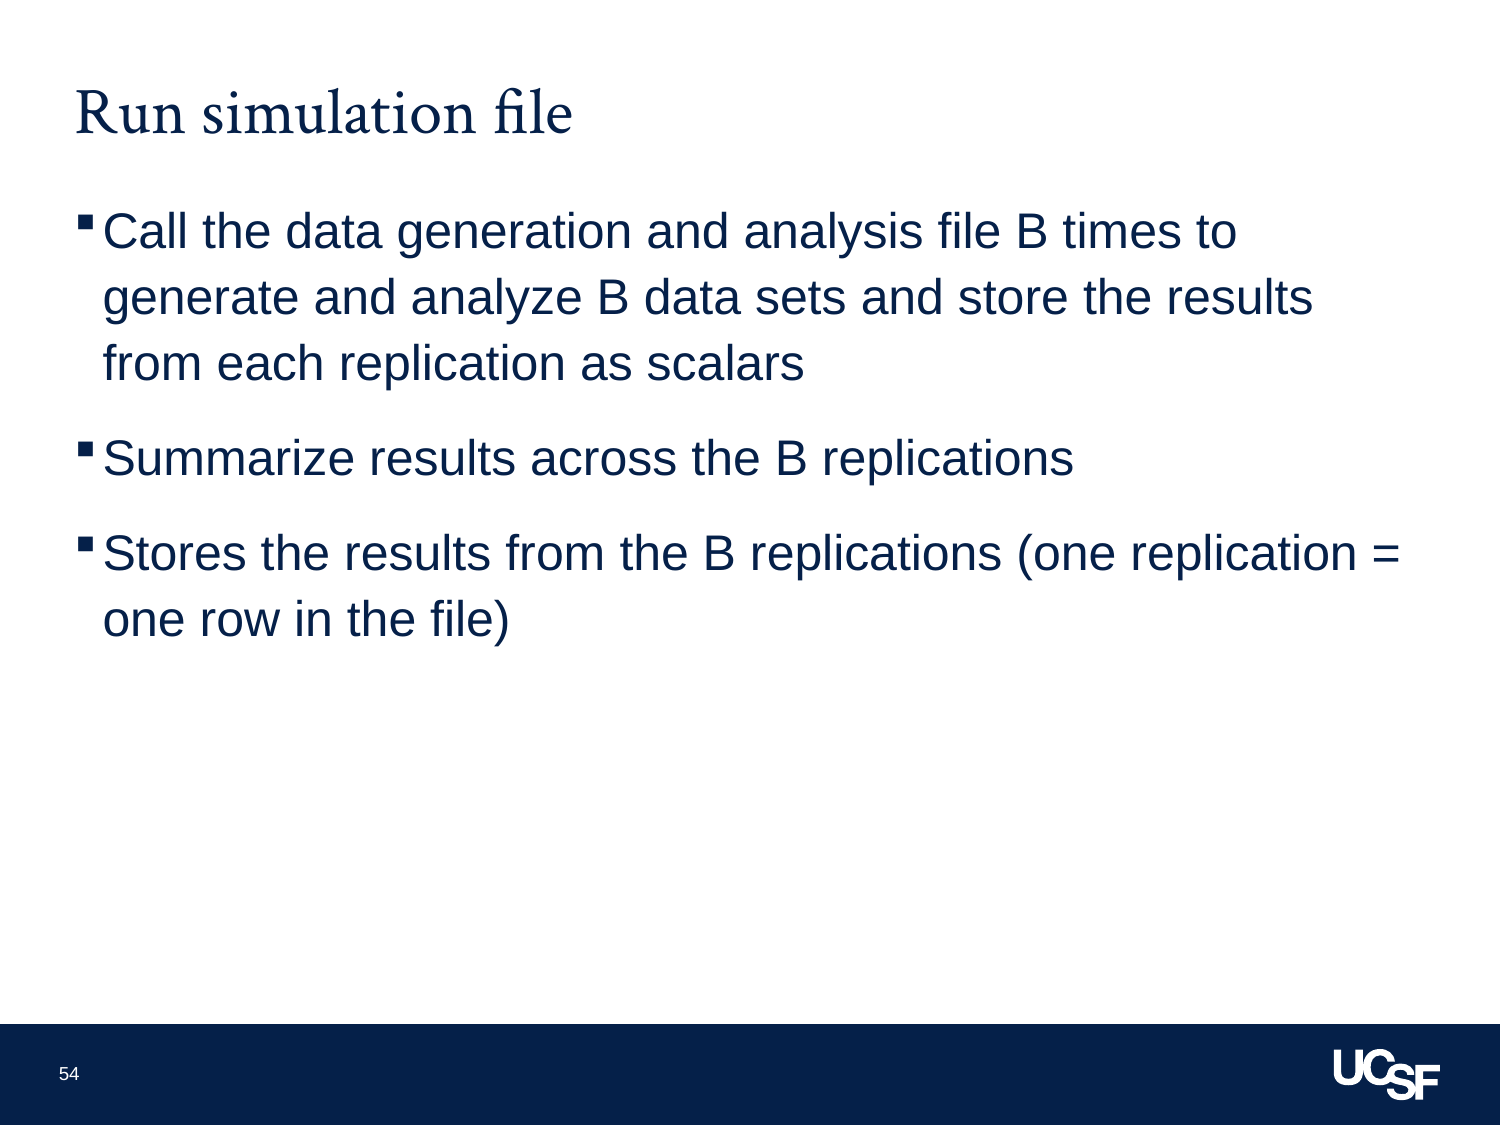

# Run simulation file
Call the data generation and analysis file B times to generate and analyze B data sets and store the results from each replication as scalars
Summarize results across the B replications
Stores the results from the B replications (one replication = one row in the file)
54